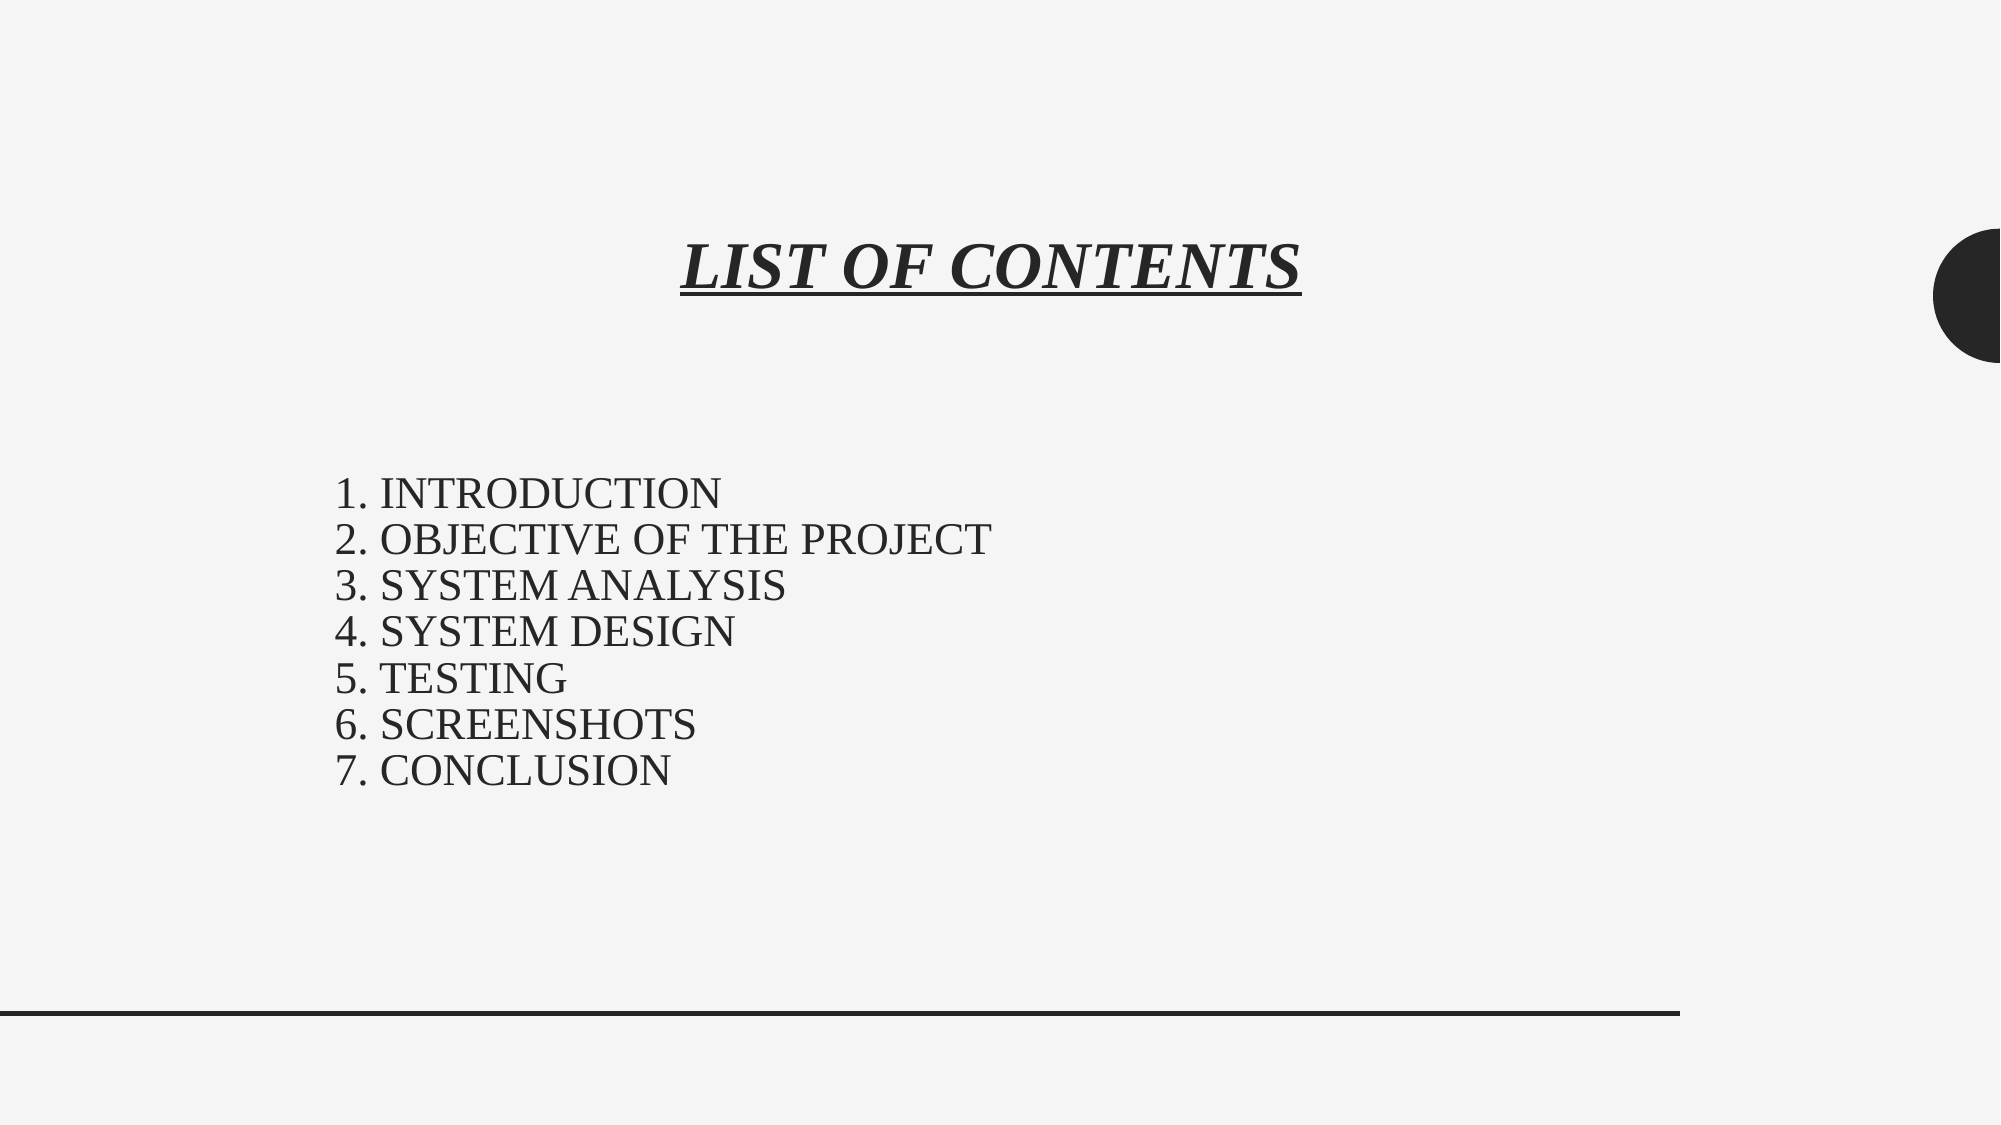

LIST OF CONTENTS

# 1. Introduction 2. Objective of the project 3. System Analysis 4. System design 5. testing 6. screenshots 7. conclusion